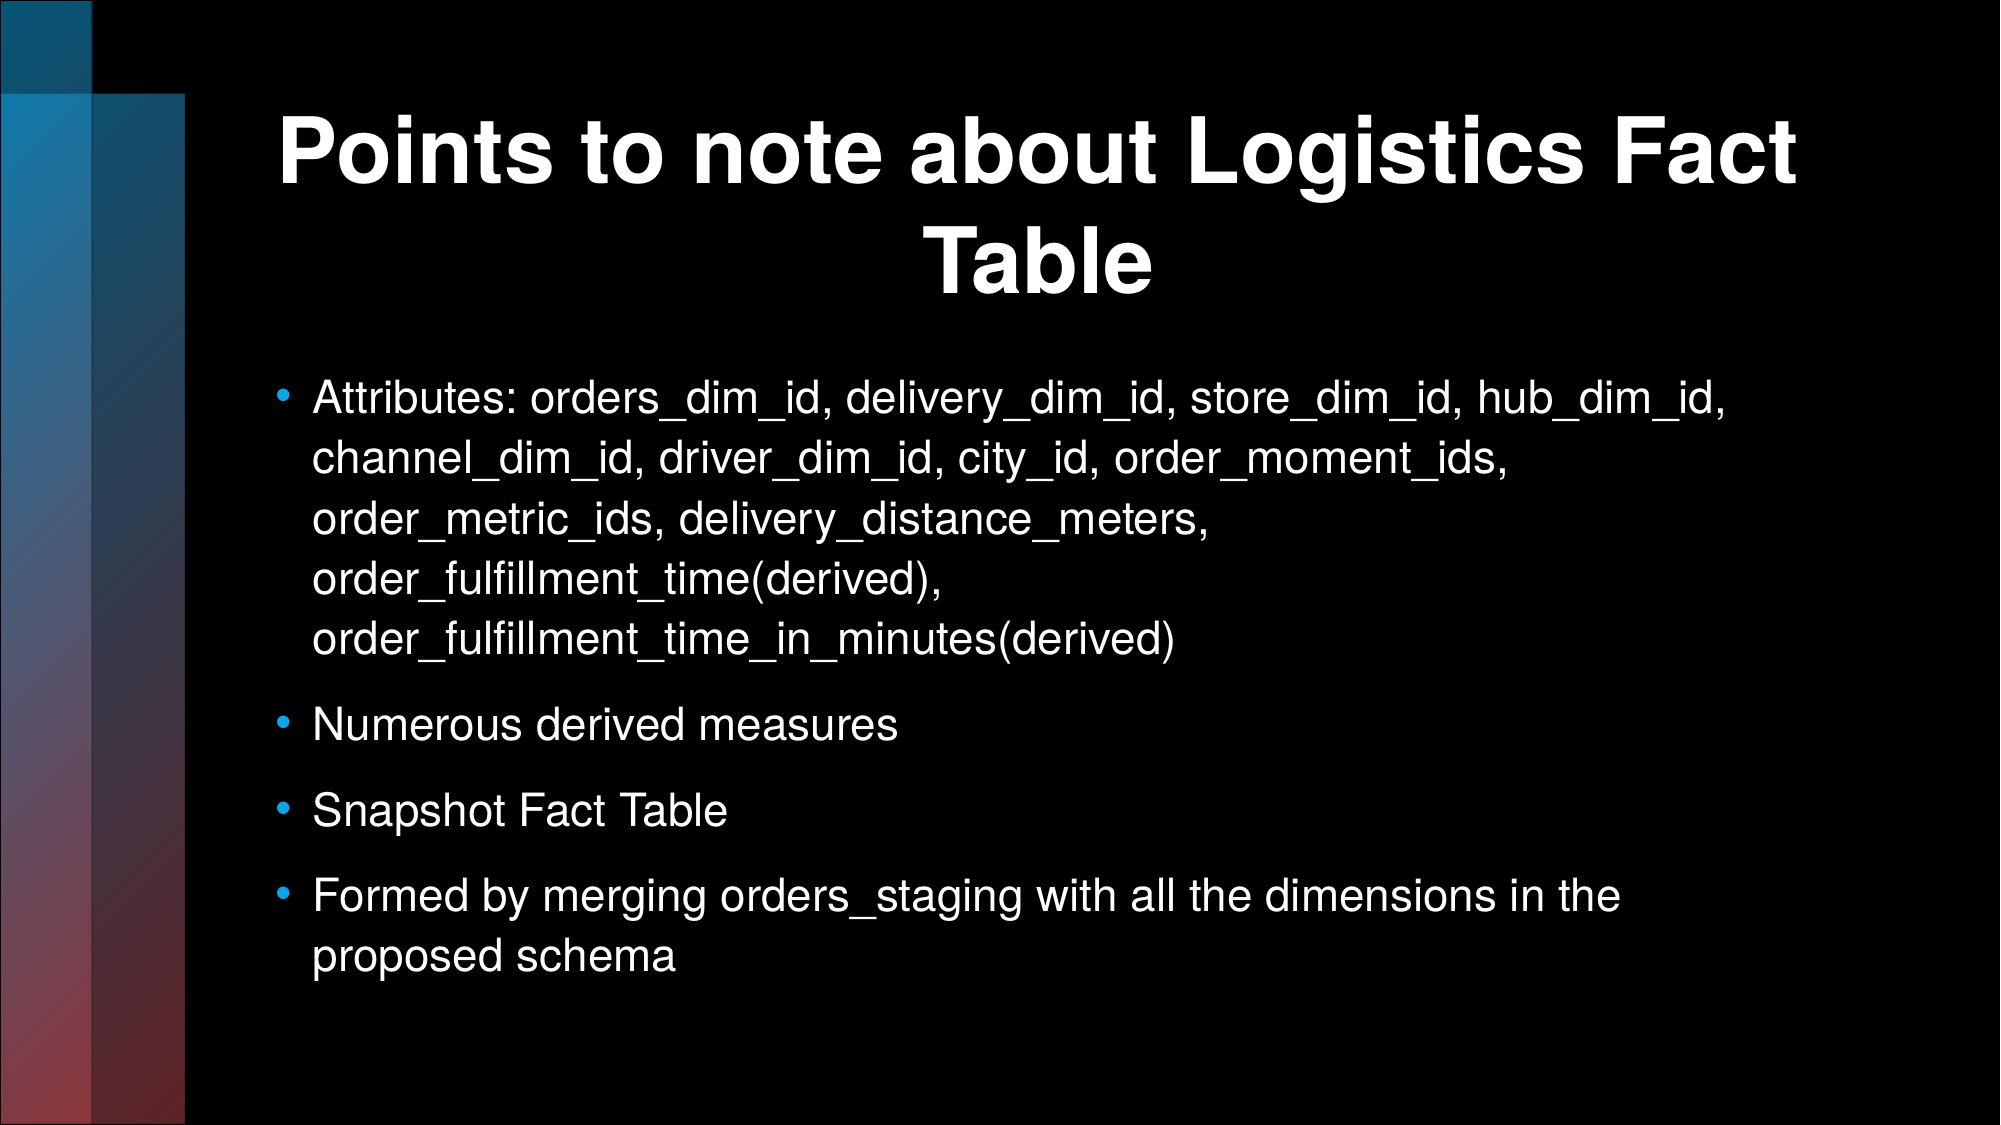

# Points to note about Logistics Fact Table
Attributes: orders_dim_id, delivery_dim_id, store_dim_id, hub_dim_id, channel_dim_id, driver_dim_id, city_id, order_moment_ids, order_metric_ids, delivery_distance_meters, order_fulfillment_time(derived), order_fulfillment_time_in_minutes(derived)
Numerous derived measures
Snapshot Fact Table
Formed by merging orders_staging with all the dimensions in the proposed schema